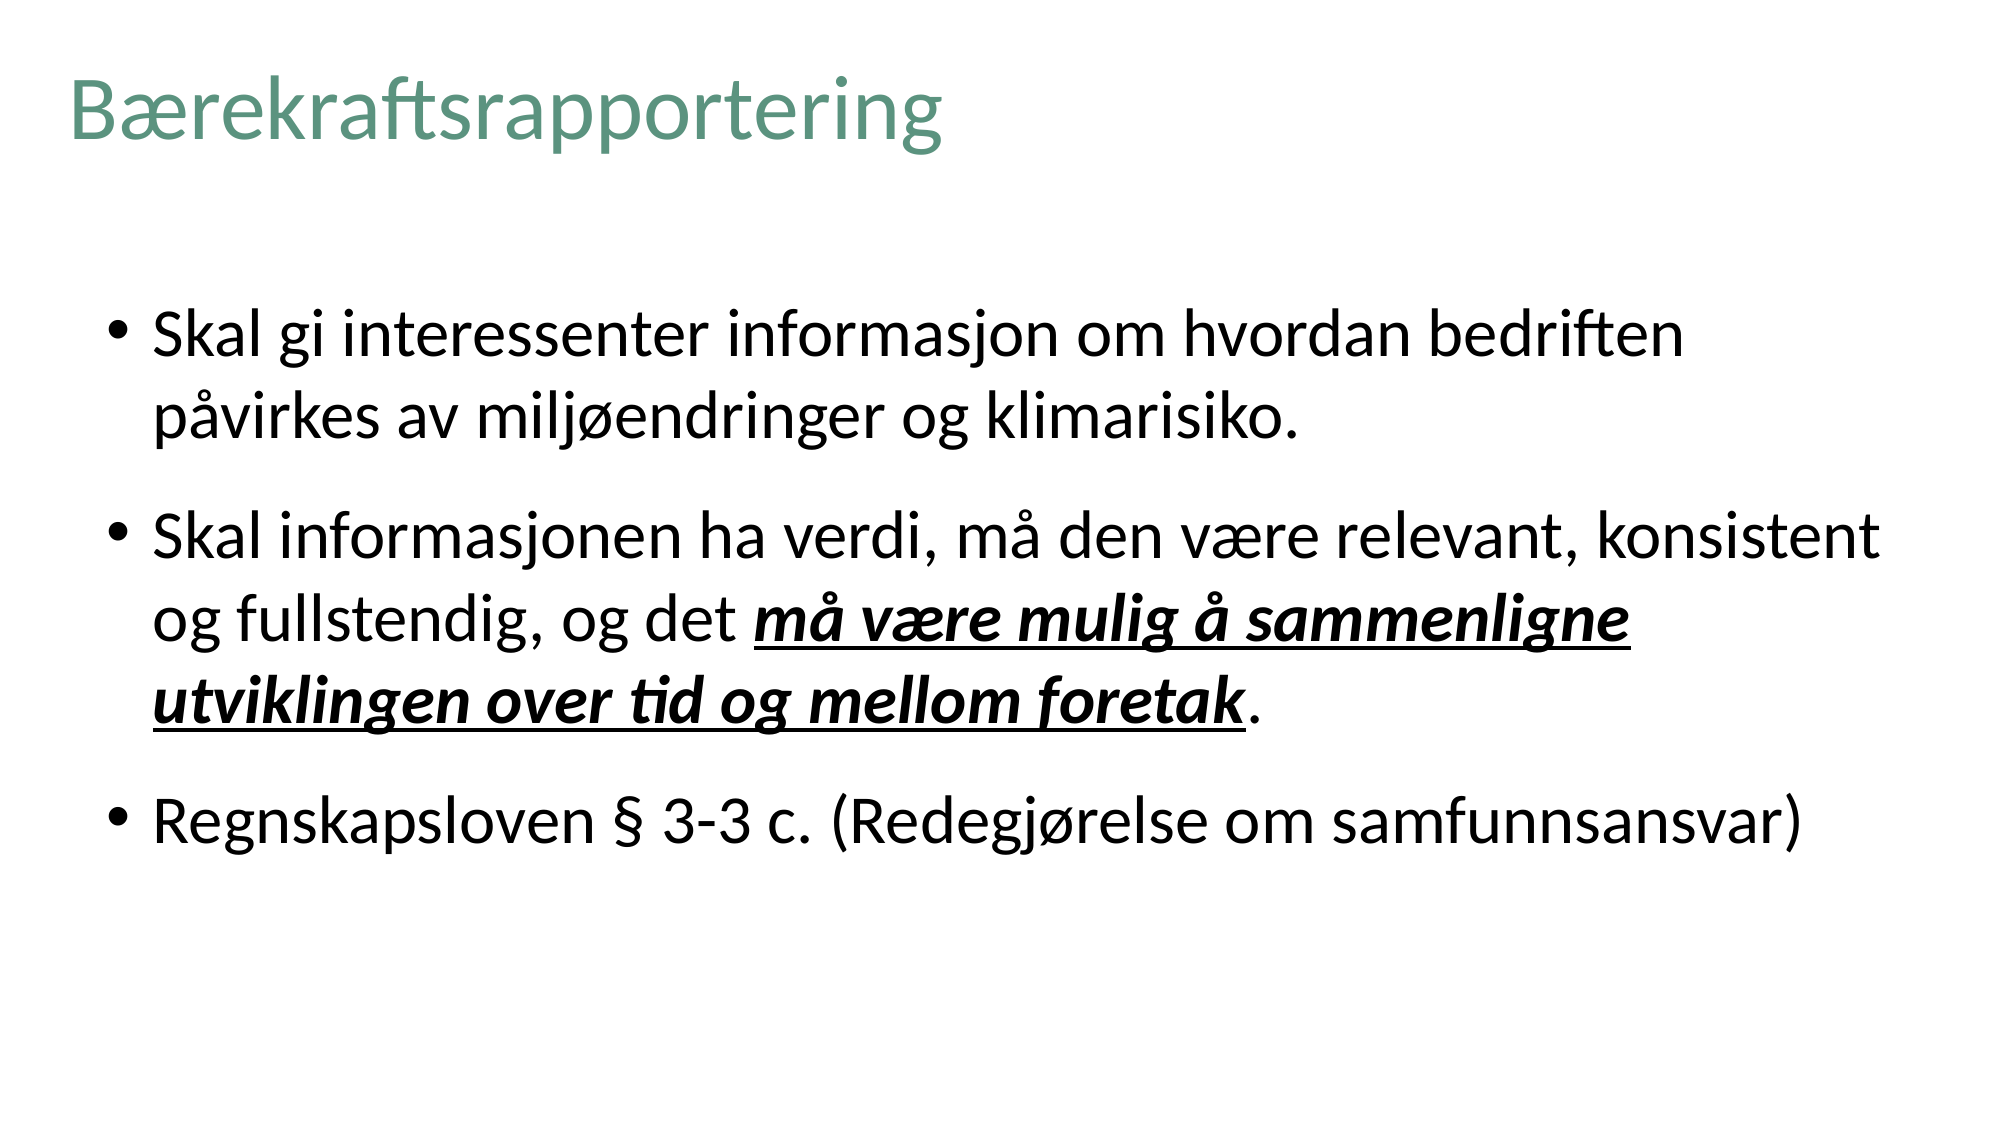

# Bærekraftsrapportering
Skal gi interessenter informasjon om hvordan bedriften påvirkes av miljøendringer og klimarisiko.
Skal informasjonen ha verdi, må den være relevant, konsistent og fullstendig, og det må være mulig å sammenligne utviklingen over tid og mellom foretak.
Regnskapsloven § 3-3 c. (Redegjørelse om samfunnsansvar)